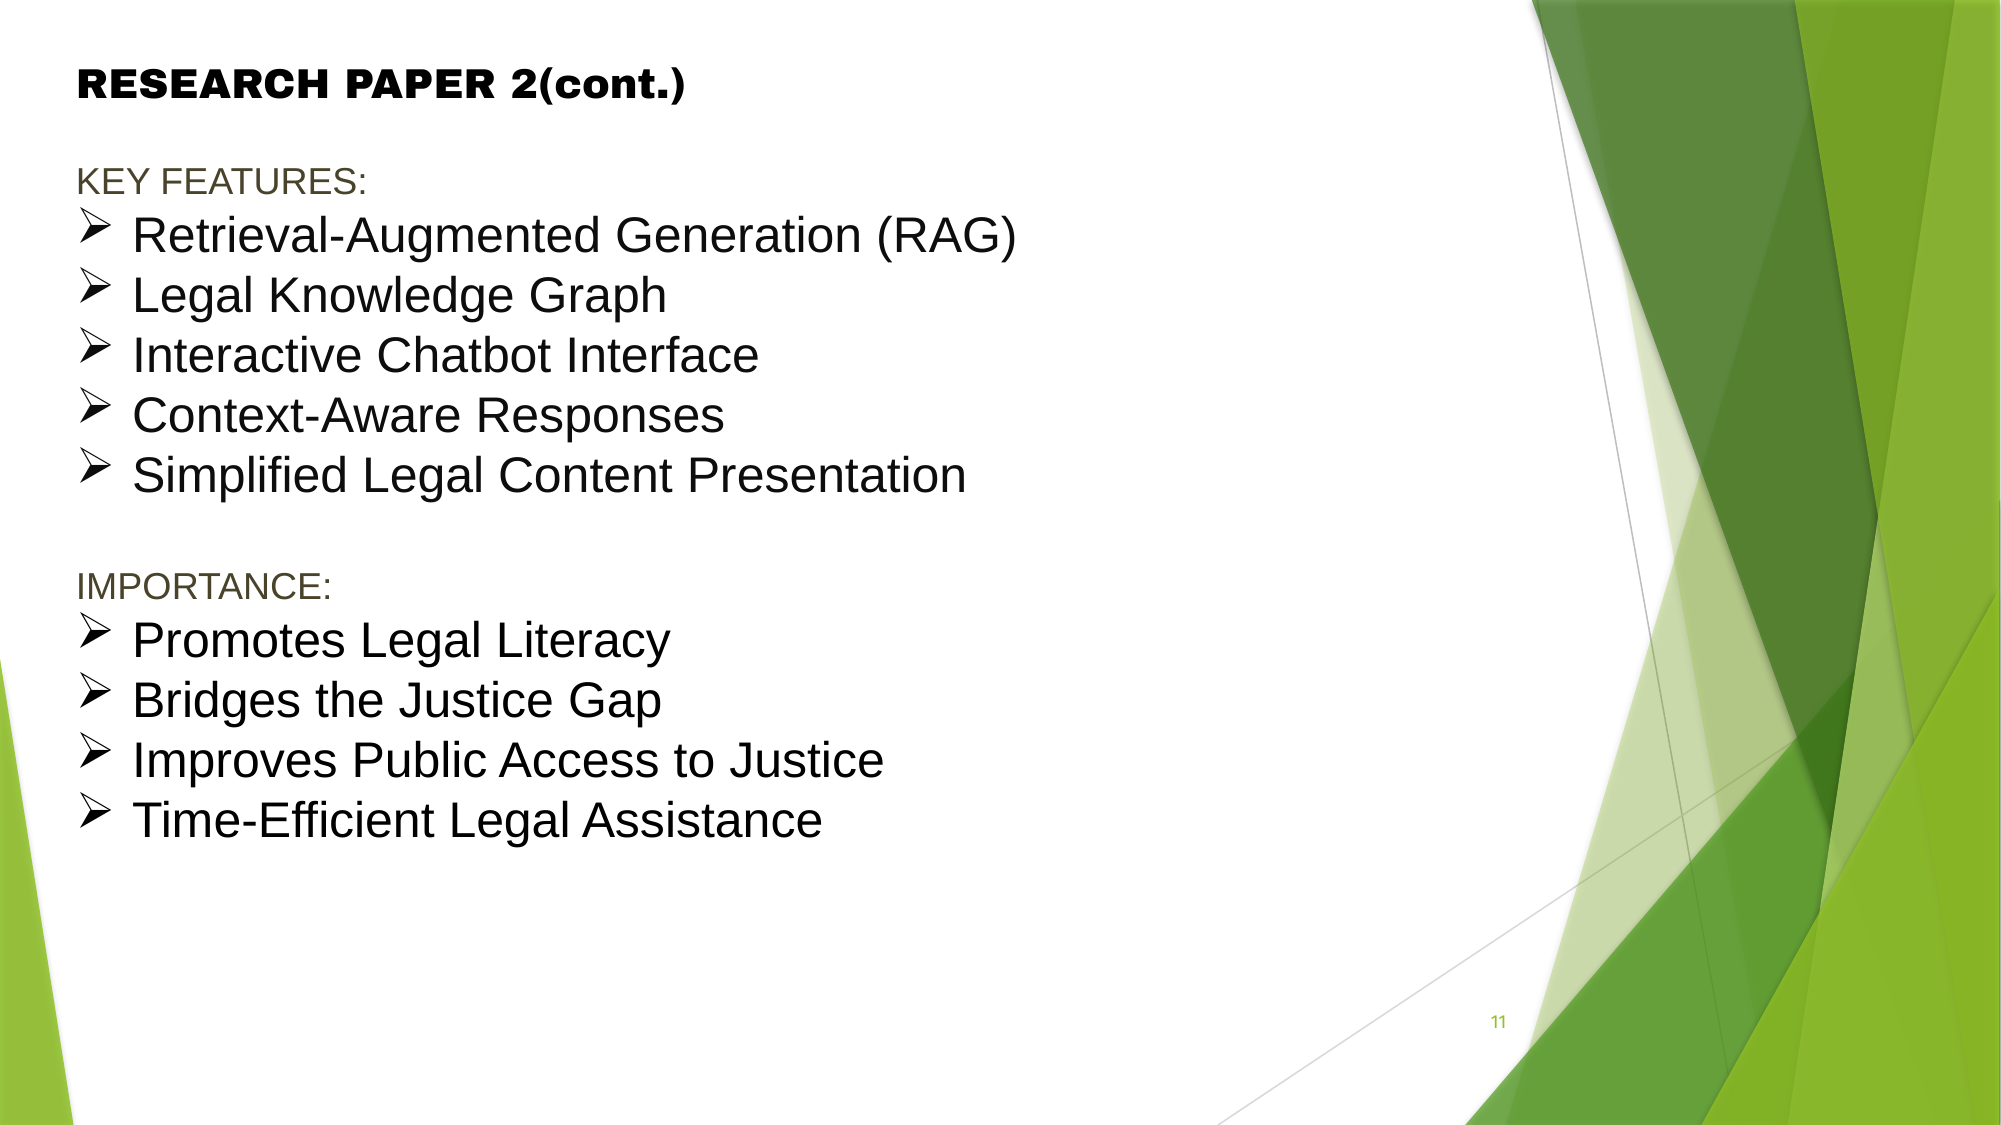

RESEARCH PAPER 2(cont.)

KEY FEATURES:
Retrieval-Augmented Generation (RAG)
Legal Knowledge Graph
Interactive Chatbot Interface
Context-Aware Responses
Simplified Legal Content Presentation

IMPORTANCE:
Promotes Legal Literacy
Bridges the Justice Gap
Improves Public Access to Justice
Time-Efficient Legal Assistance

11